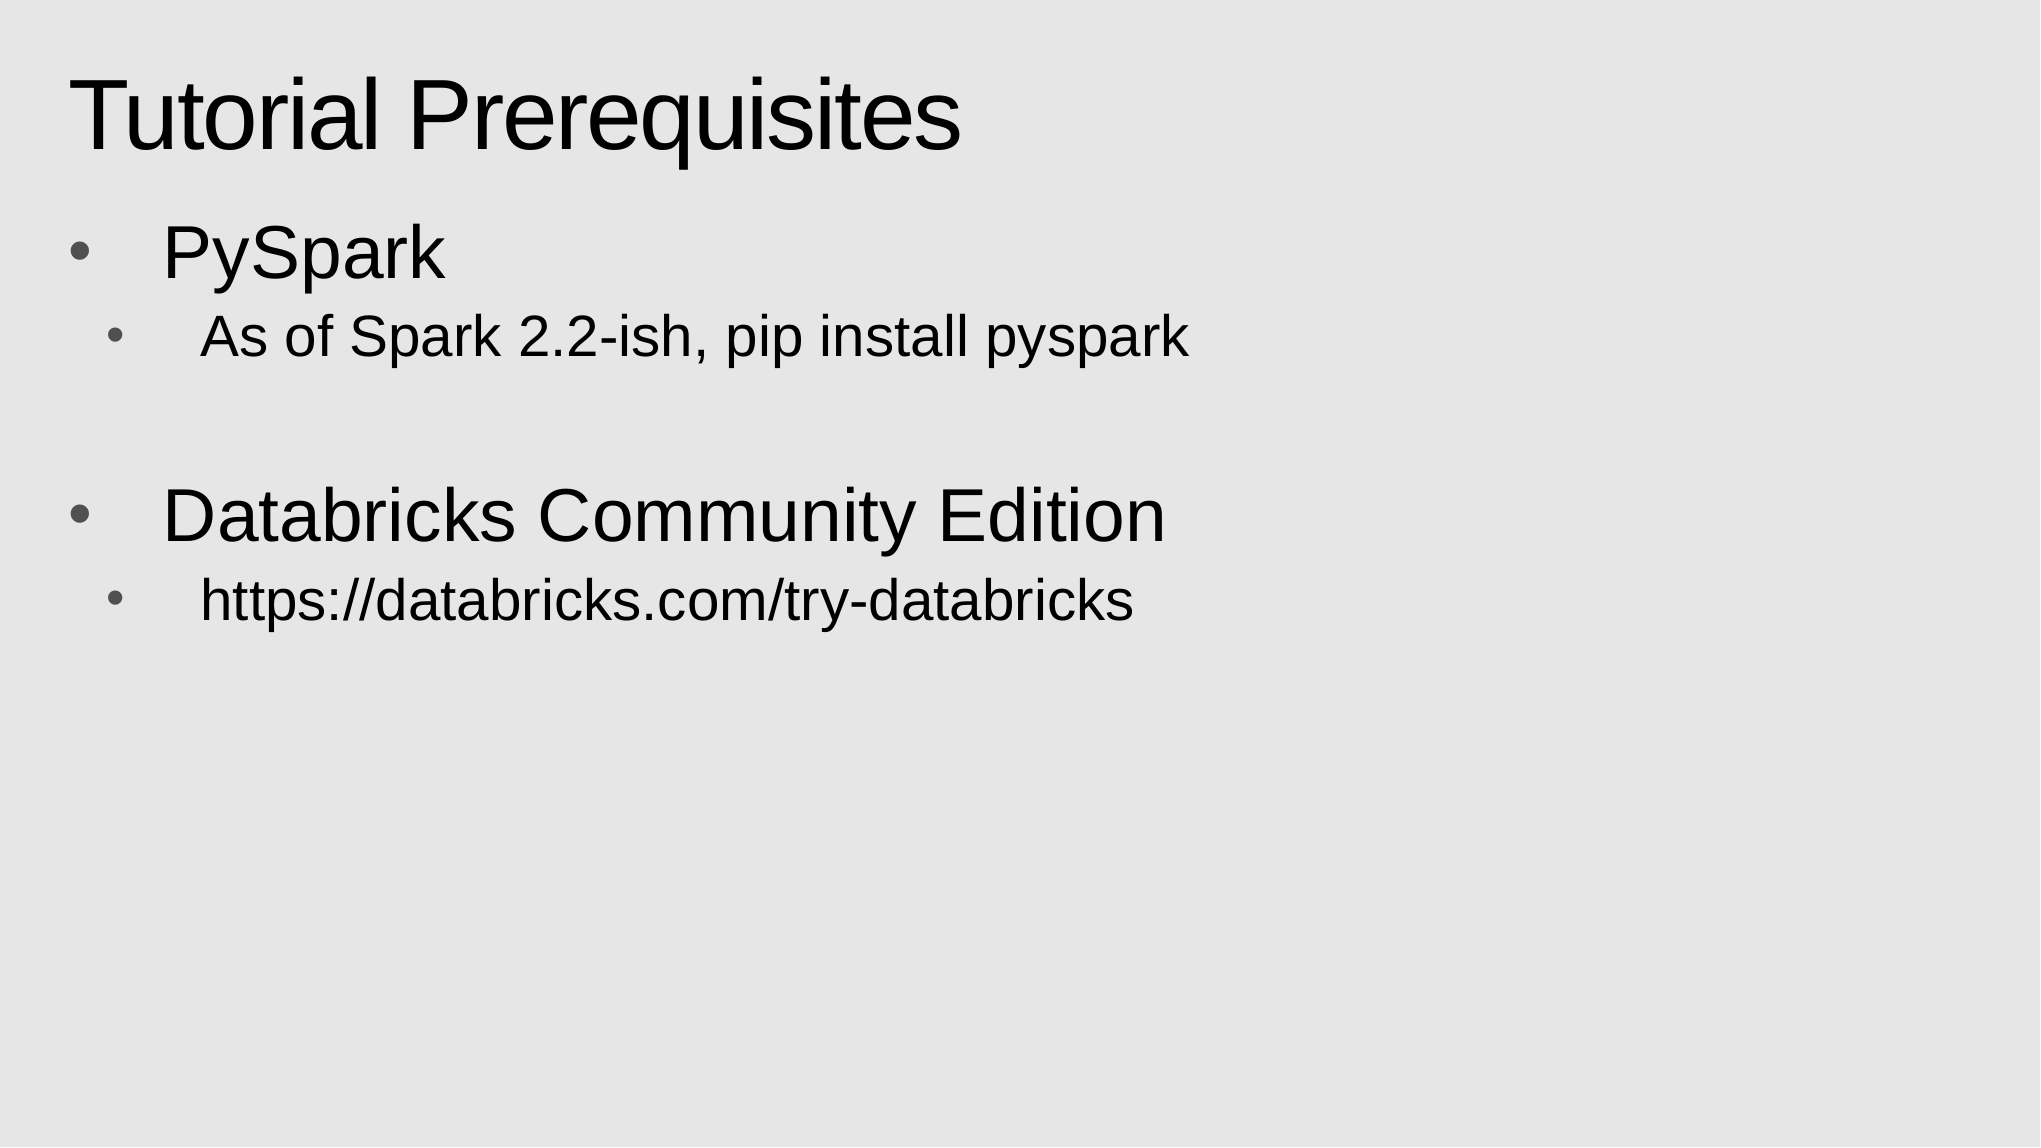

# Tutorial Prerequisites
PySpark
As of Spark 2.2-ish, pip install pyspark

Databricks Community Edition
https://databricks.com/try-databricks